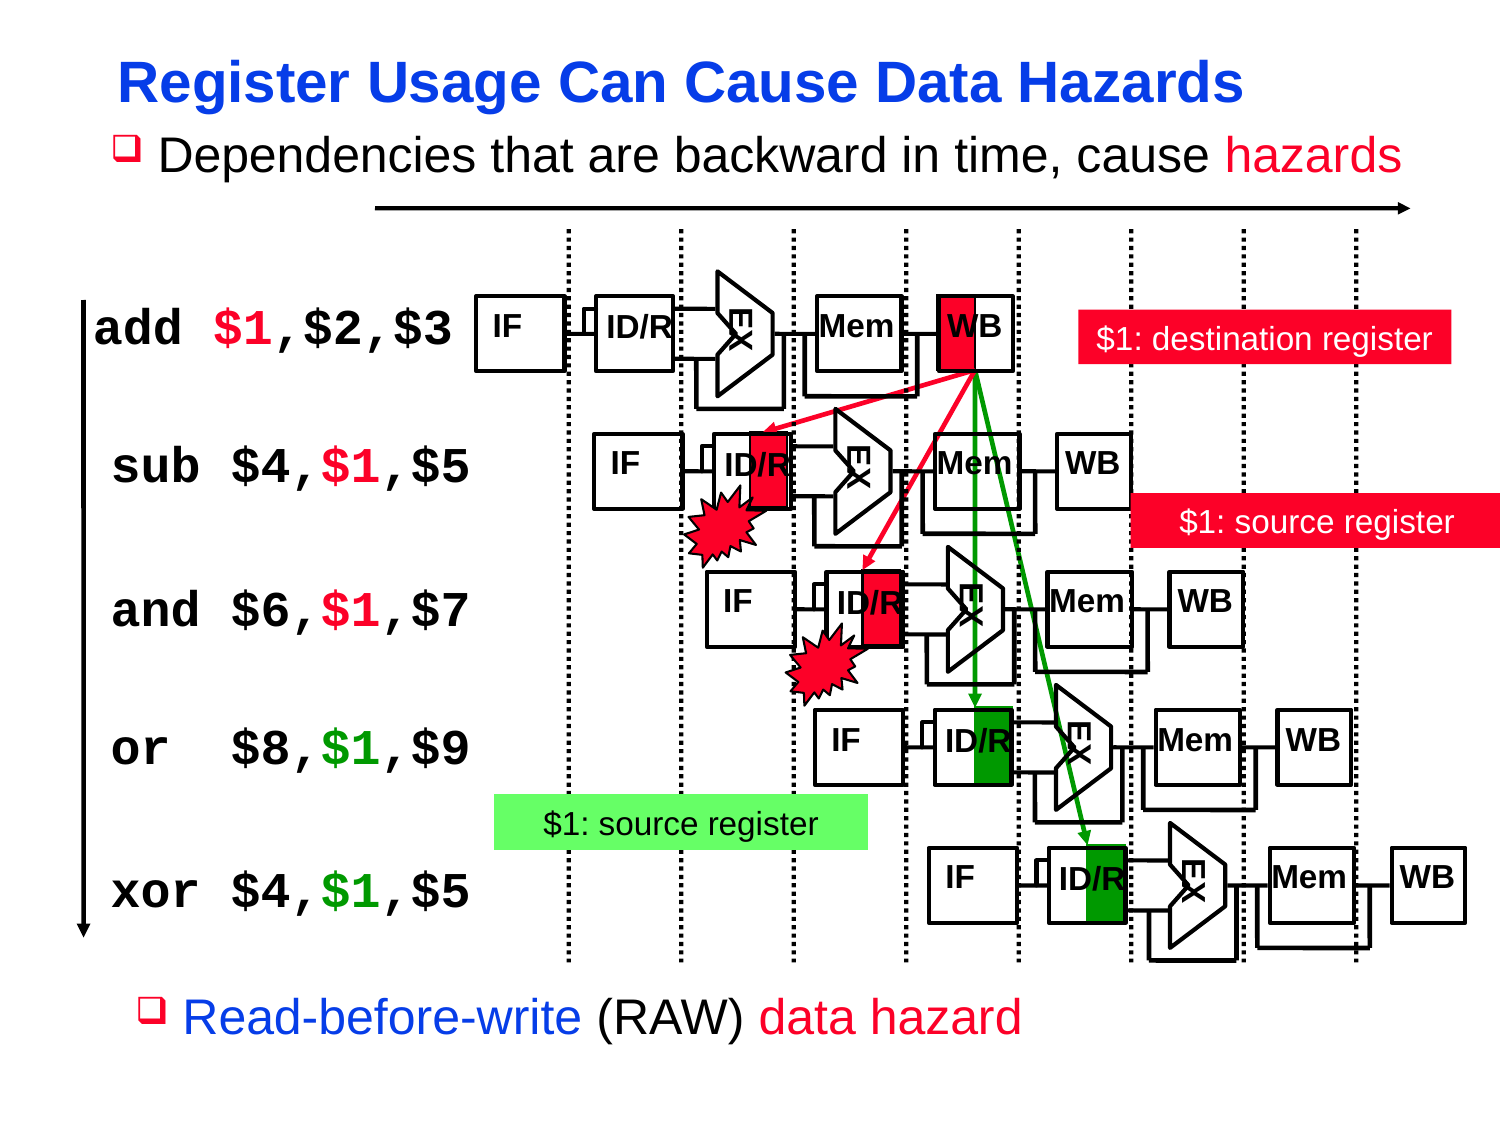

# Register Usage Can Cause Data Hazards
Dependencies that are backward in time, cause hazards

EX

IF

Mem
WB
ID/R

add $1,$2,$3

$1: destination register

EX

IF

Mem
WB
ID/R

sub $4,$1,$5

$1: source register

EX

IF

Mem
WB
ID/R

and $6,$1,$7

EX

IF

Mem
WB
ID/R

or  $8,$1,$9
$1: source register

EX

IF

Mem
WB
ID/R

xor $4,$1,$5
Read-before-write (RAW) data hazard